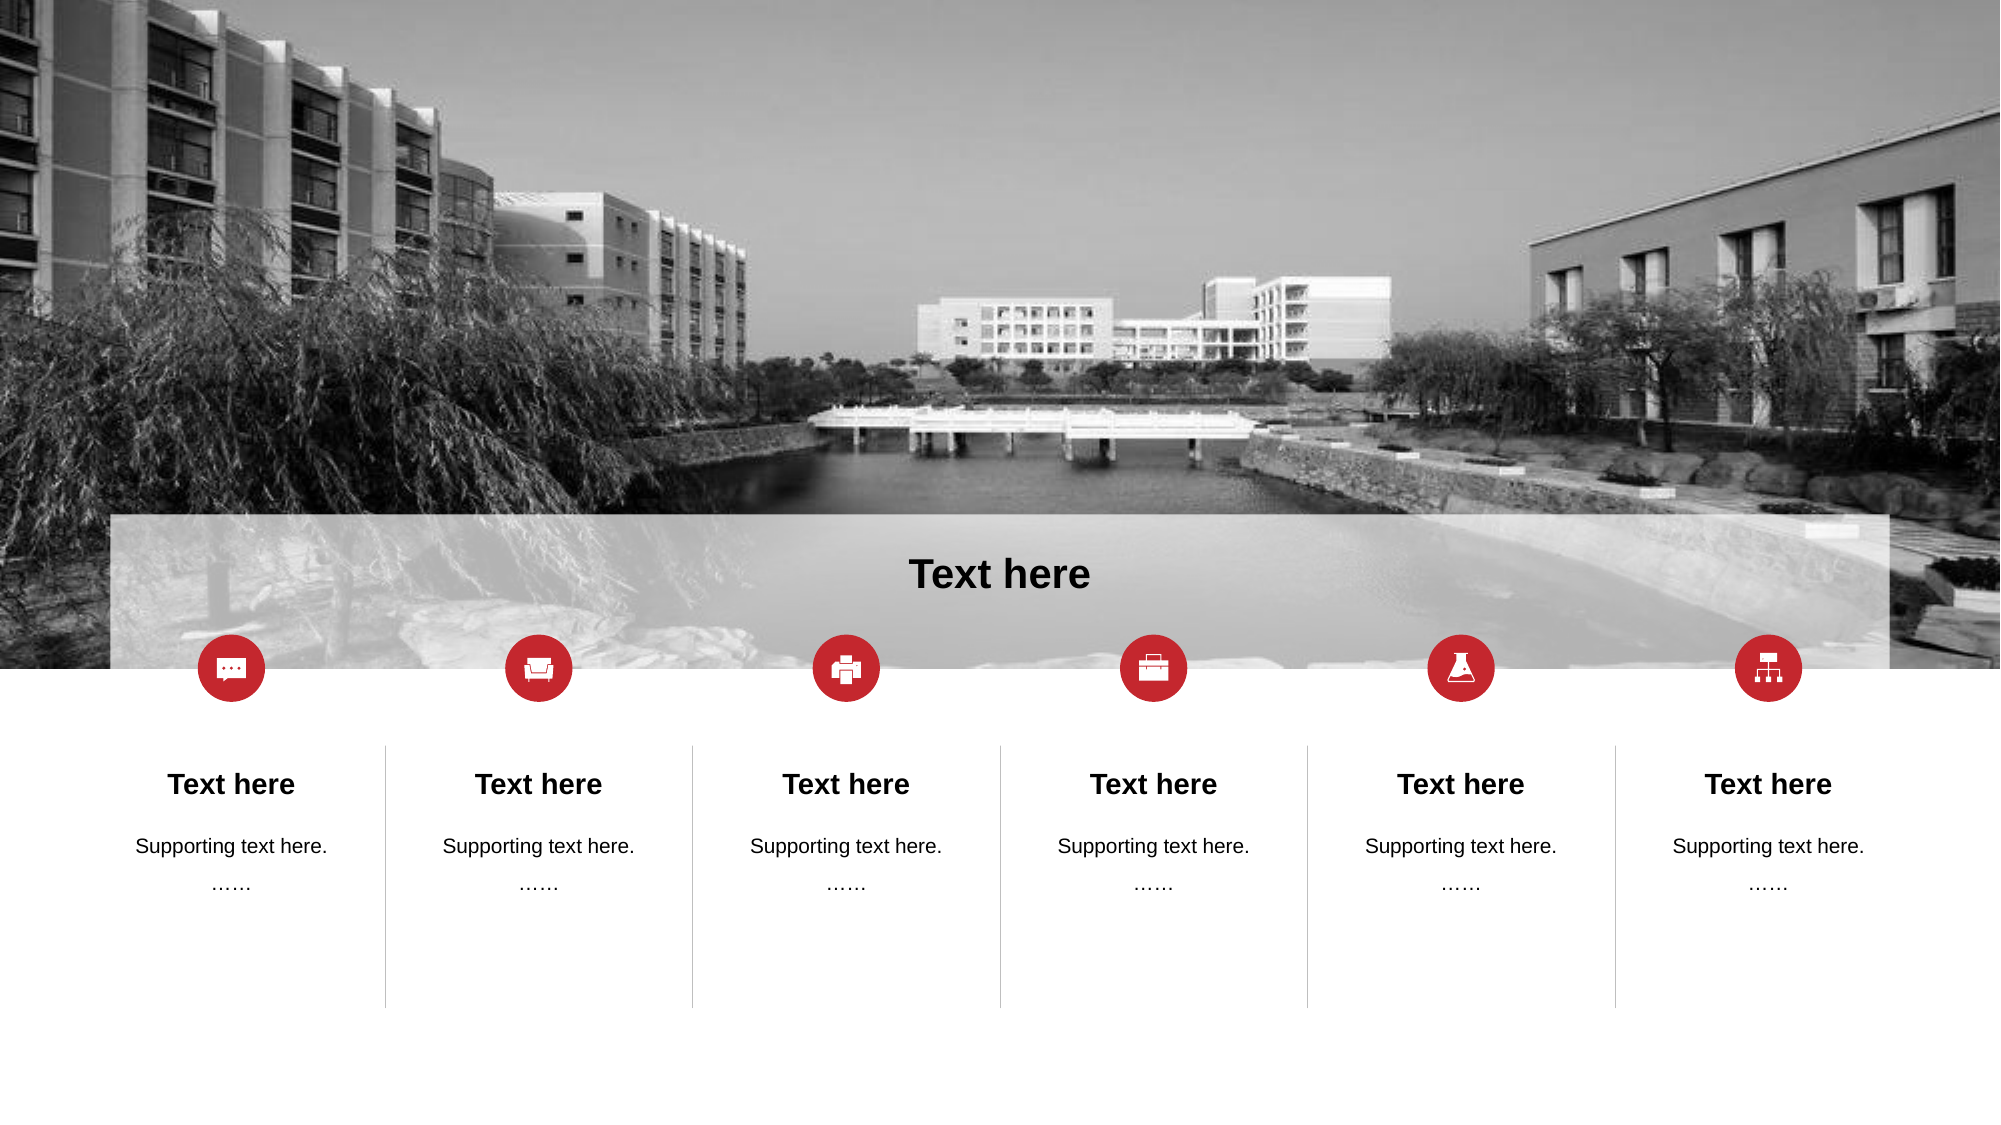

Text here

Text here
Supporting text here.
……
Text here
Supporting text here.
……
Text here
Supporting text here.
……
Text here
Supporting text here.
……
Text here
Supporting text here.
……
Text here
Supporting text here.
……